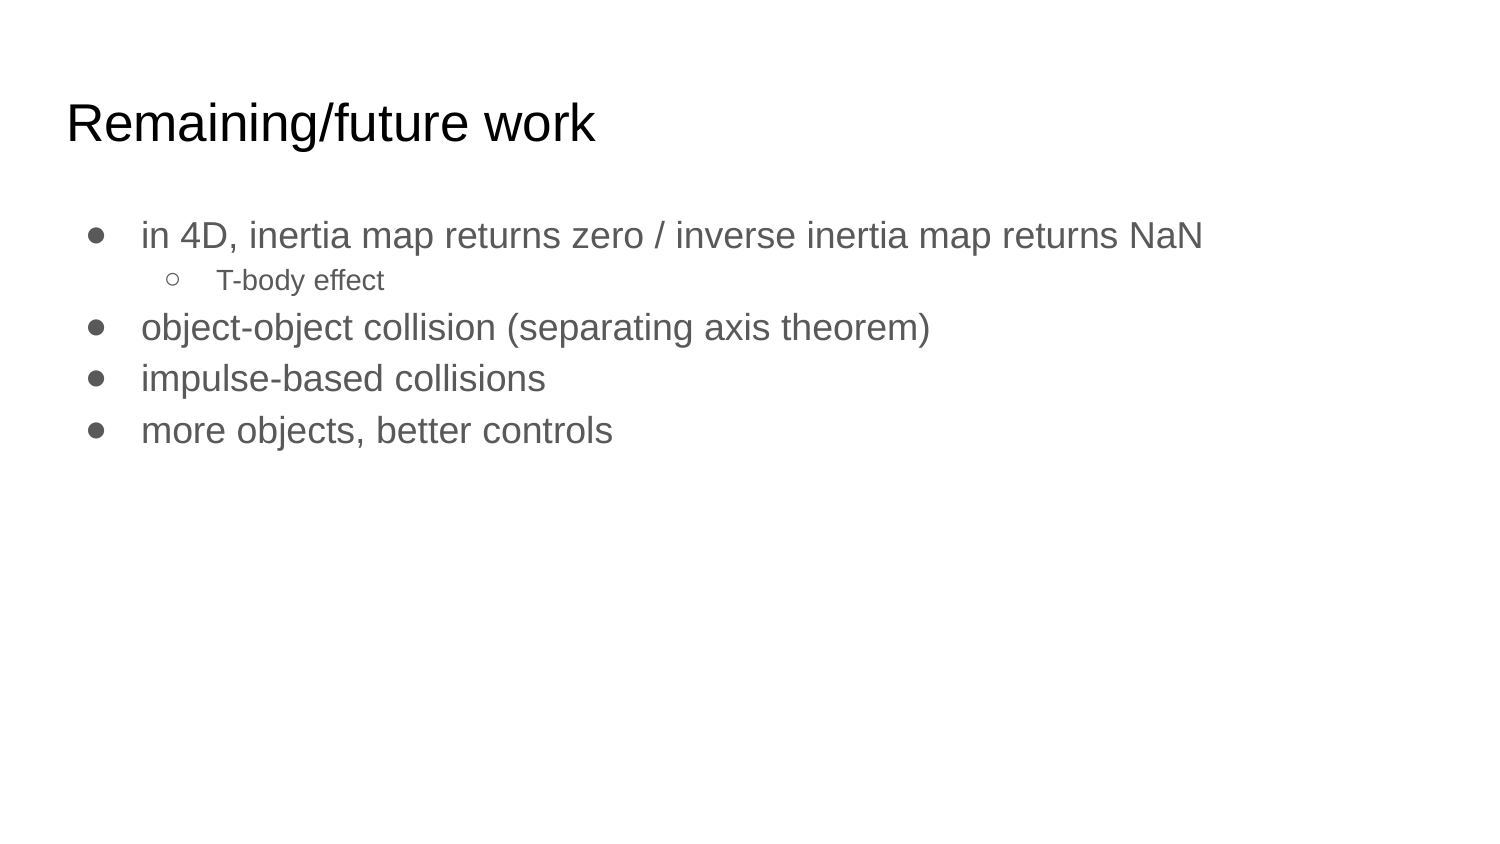

# Remaining/future work
in 4D, inertia map returns zero / inverse inertia map returns NaN
T-body effect
object-object collision (separating axis theorem)
impulse-based collisions
more objects, better controls